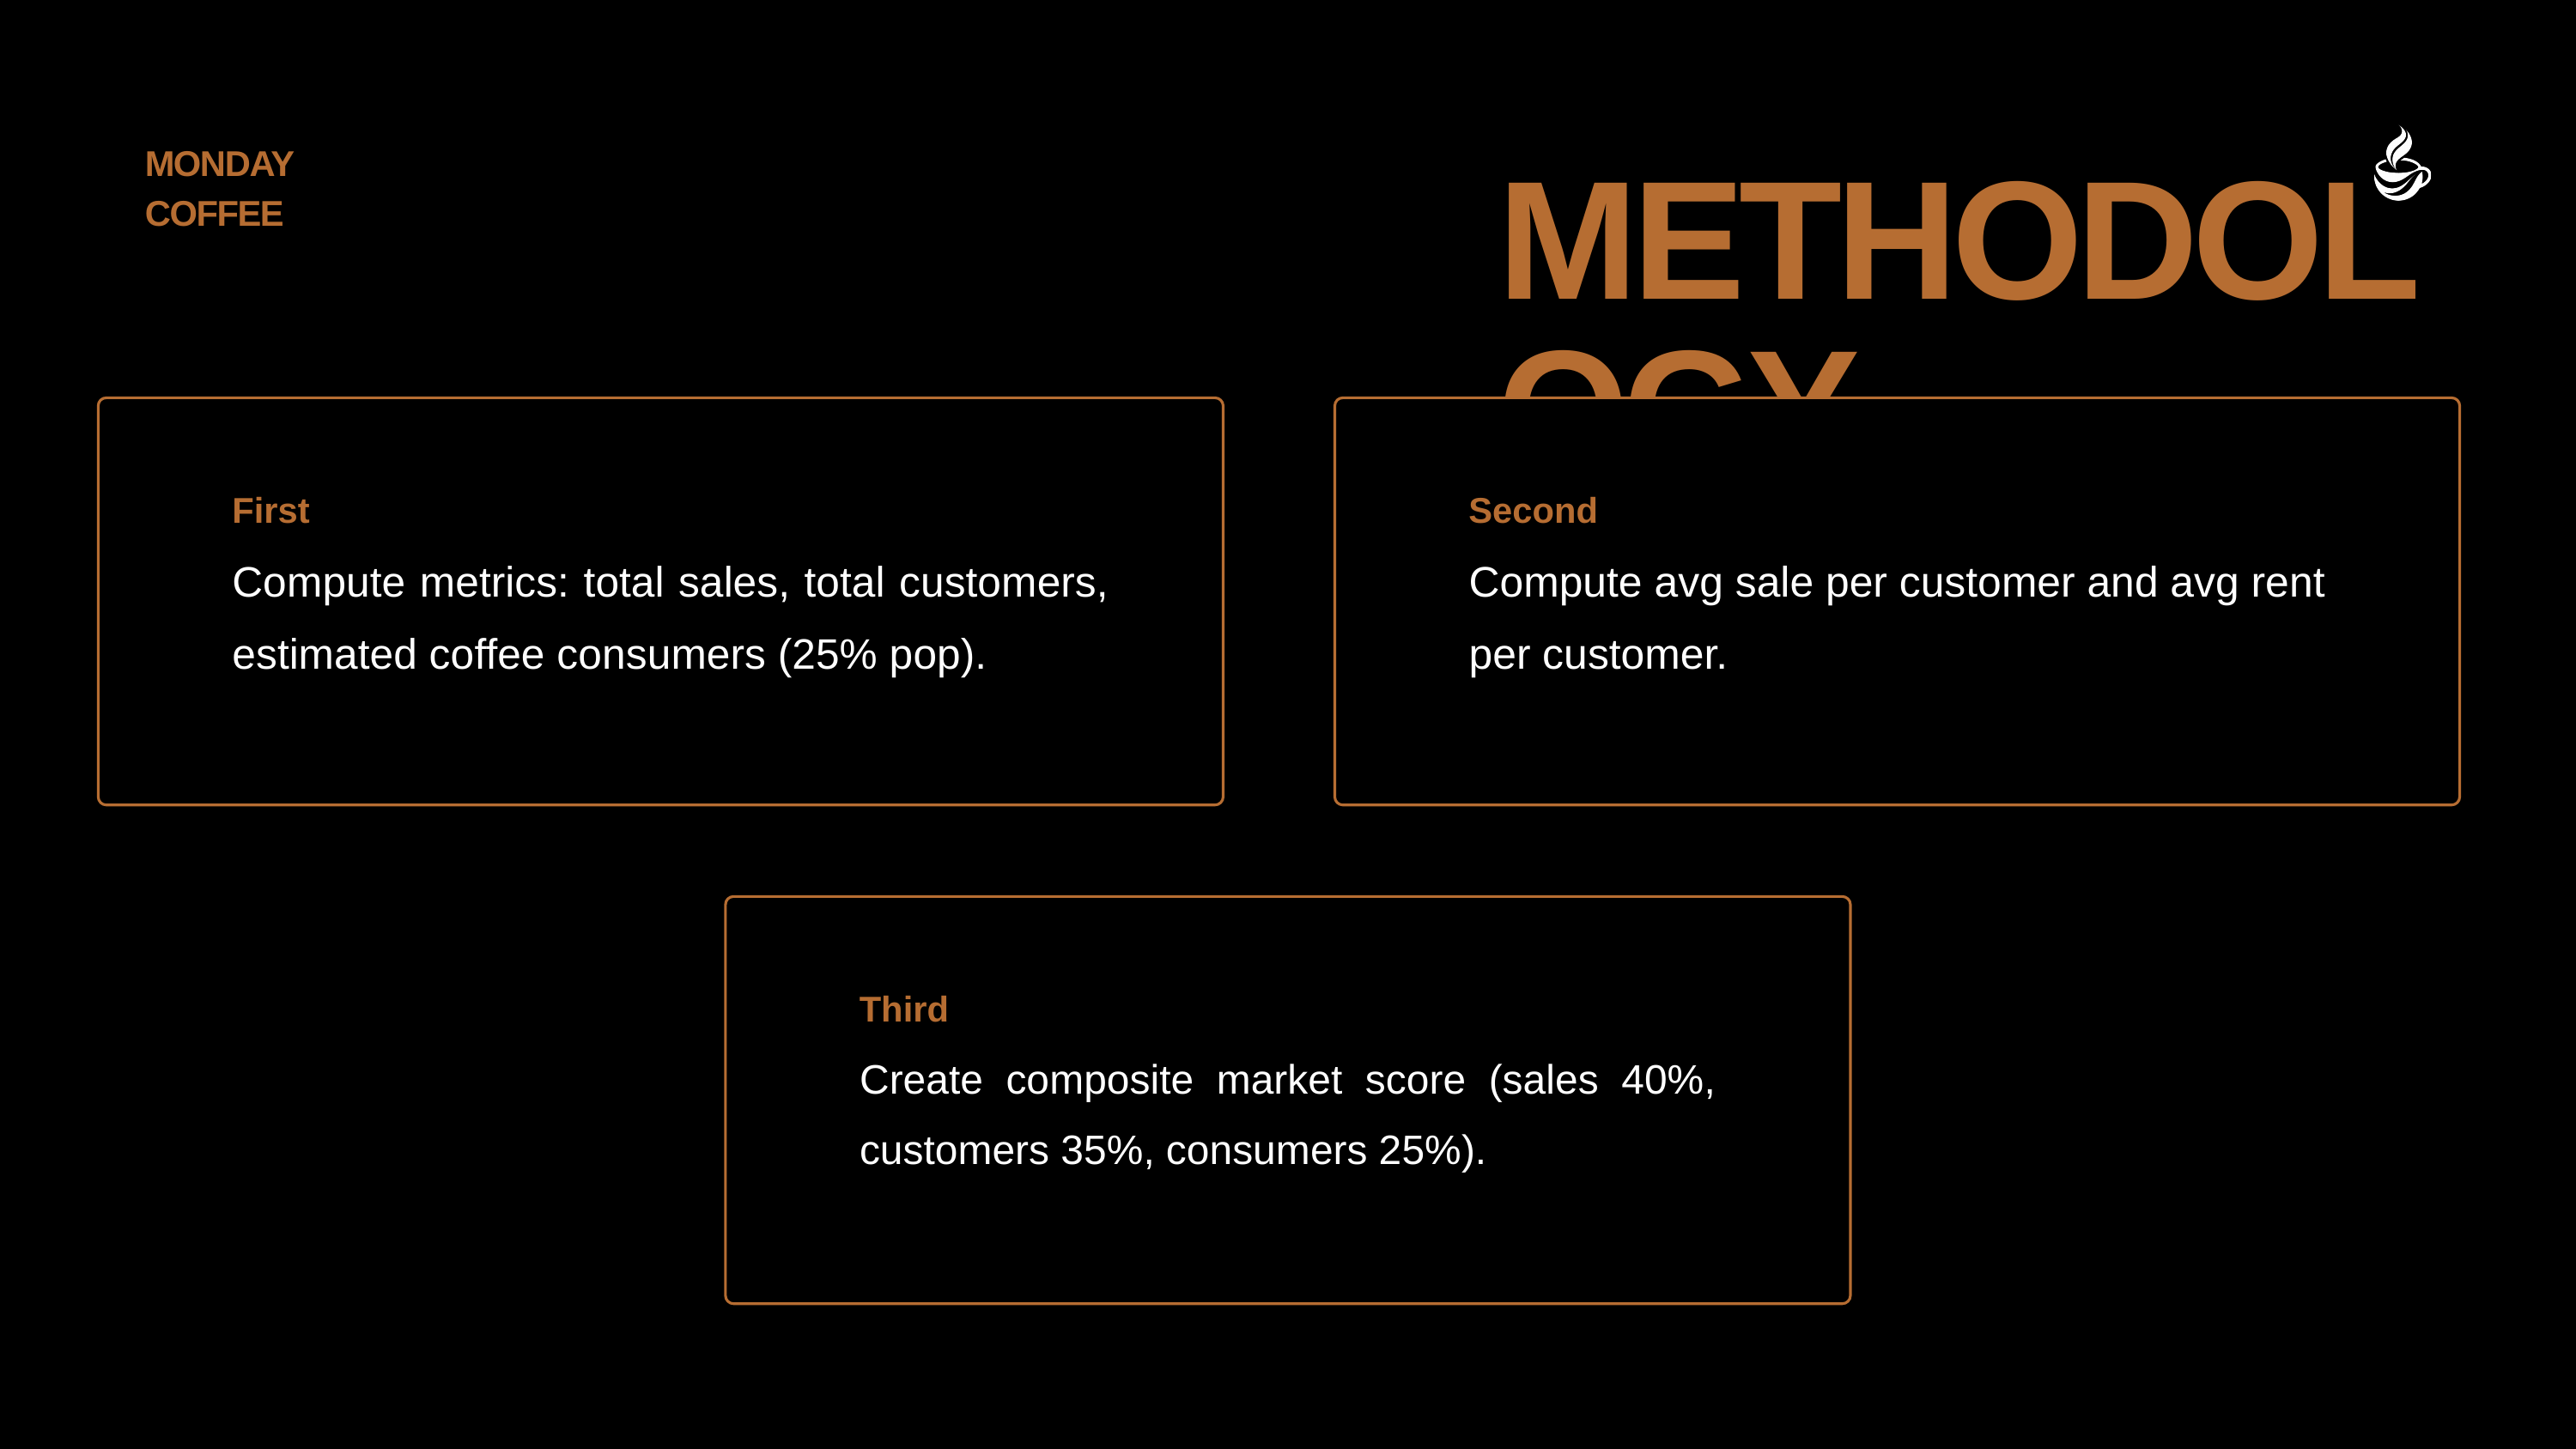

MONDAY COFFEE
METHODOLOGY

First
Second
Compute metrics: total sales, total customers, estimated coffee consumers (25% pop).
Compute avg sale per customer and avg rent per customer.

Third
Create composite market score (sales 40%, customers 35%, consumers 25%).